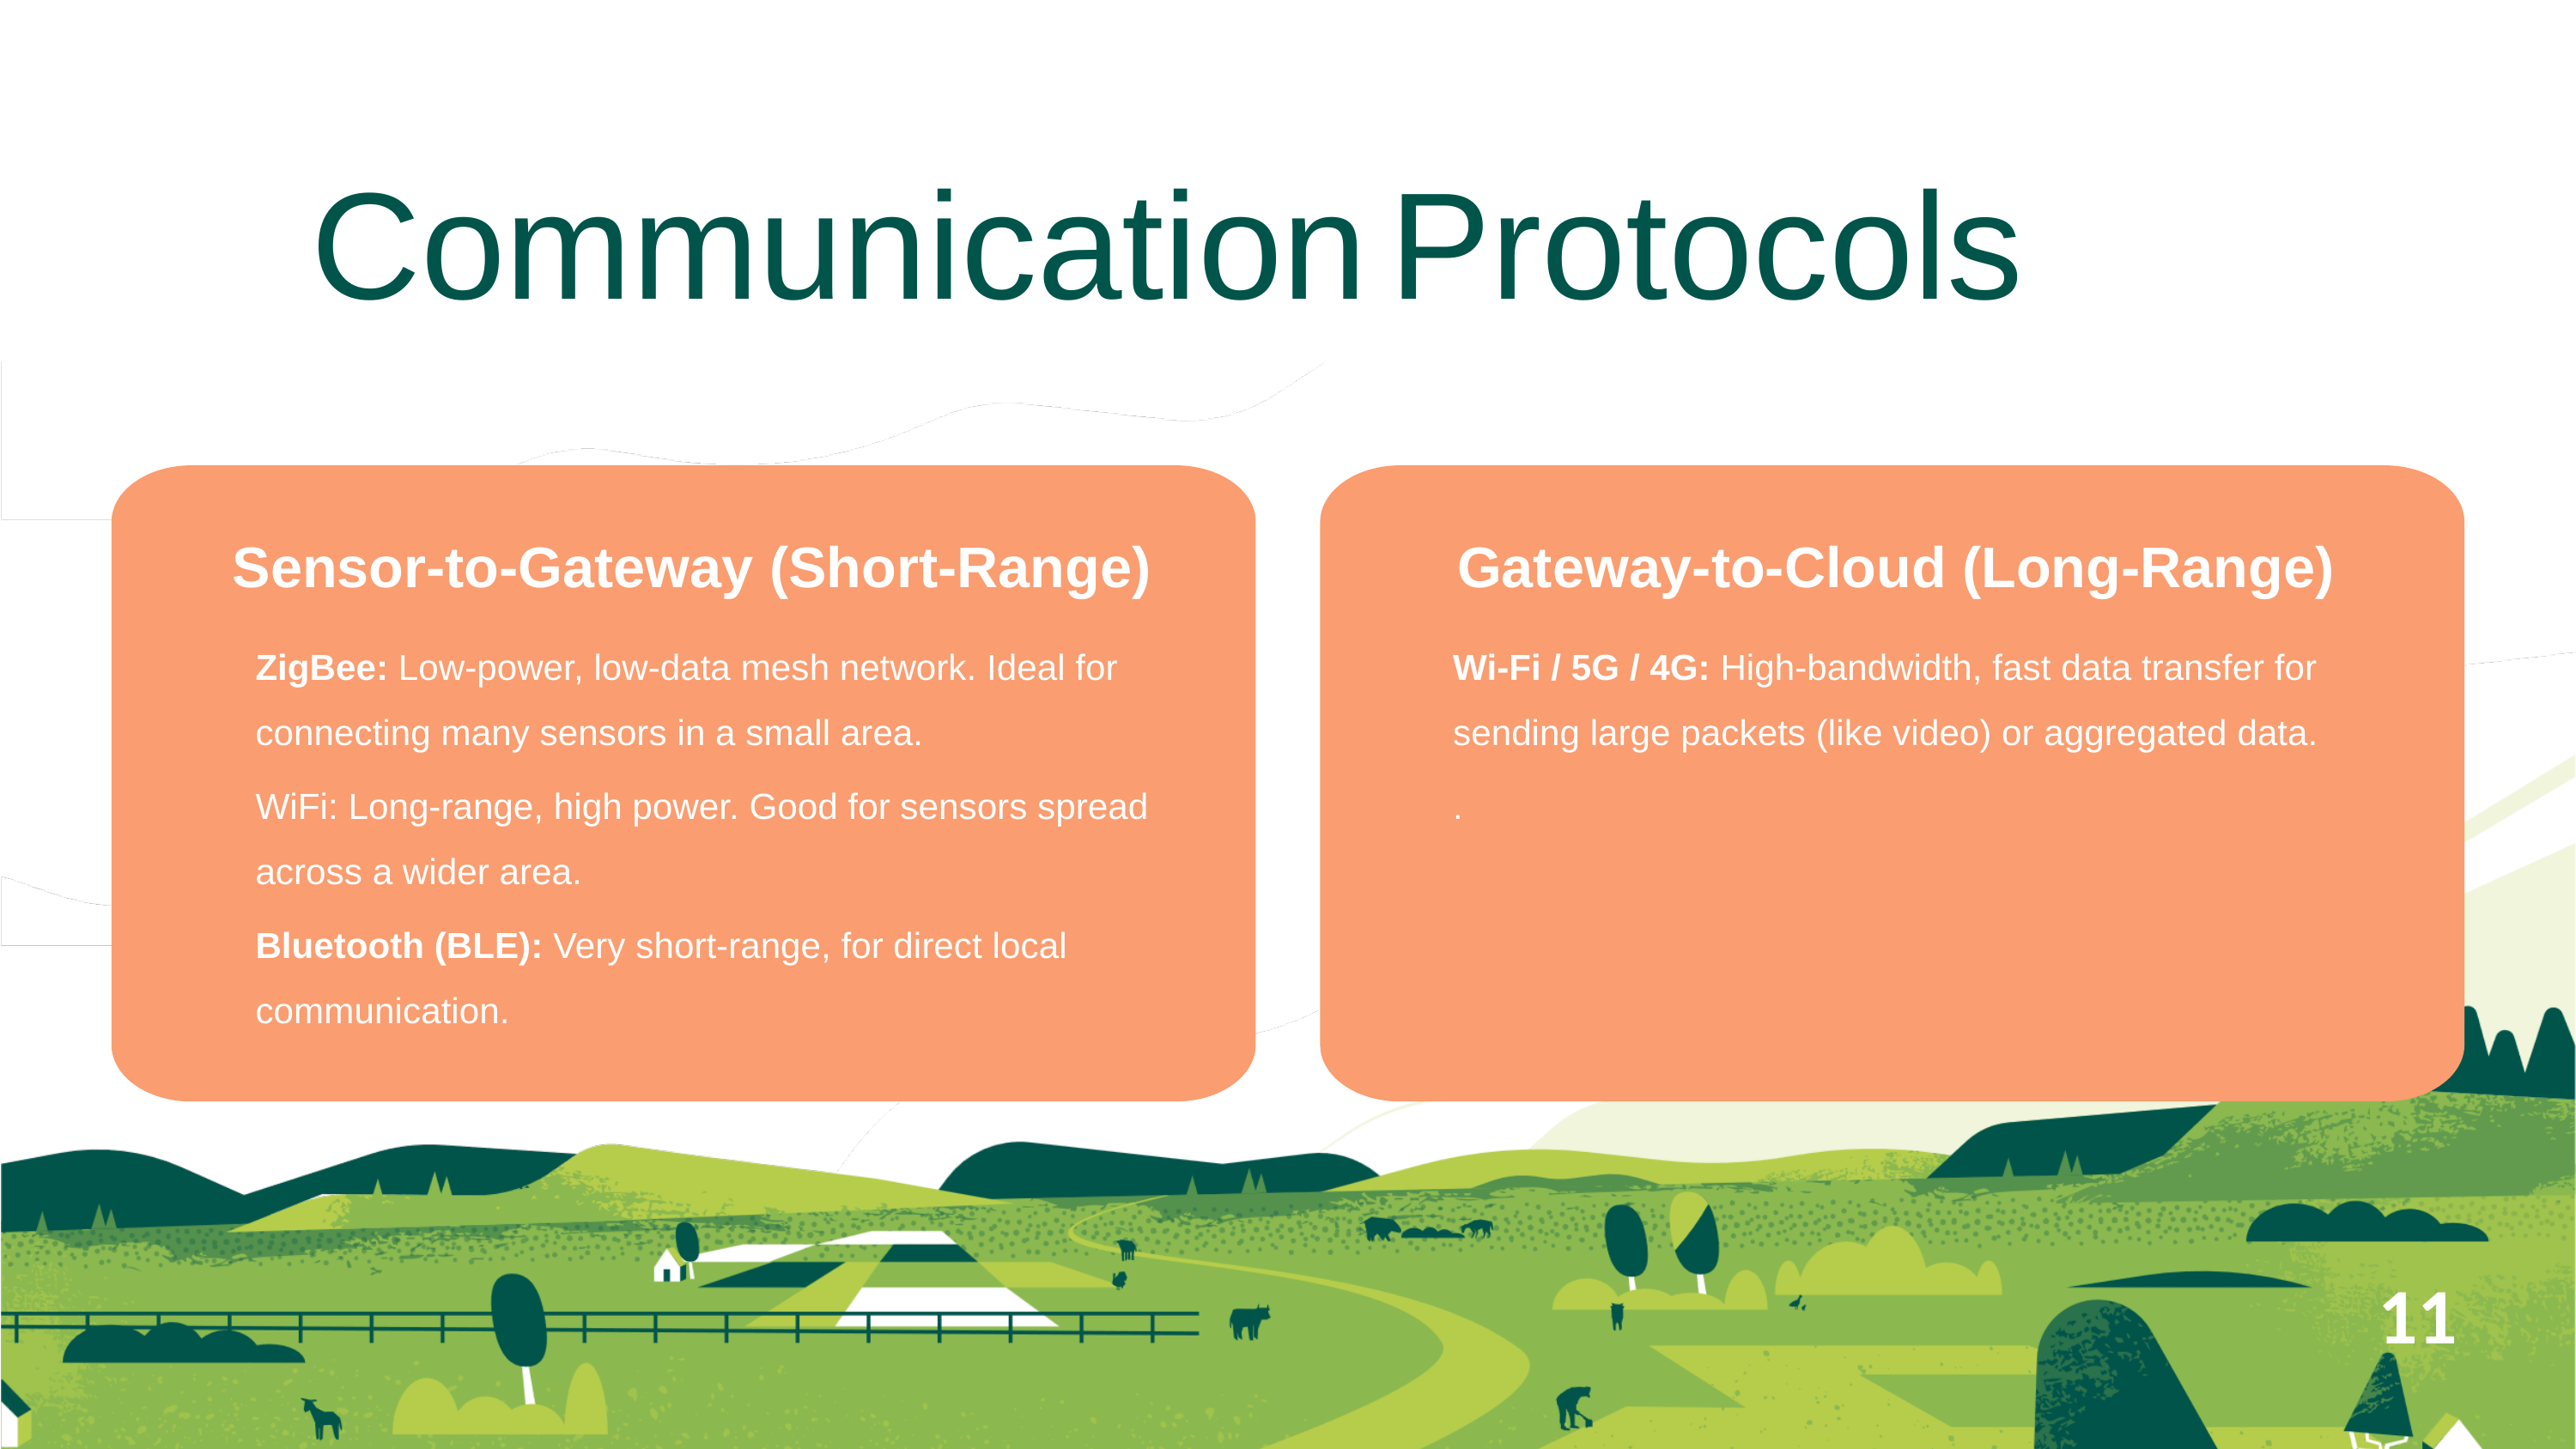

Communication Protocols

Sensor-to-Gateway (Short-Range)
Gateway-to-Cloud (Long-Range)
ZigBee: Low-power, low-data mesh network. Ideal for connecting many sensors in a small area.
Wi-Fi / 5G / 4G: High-bandwidth, fast data transfer for sending large packets (like video) or aggregated data.
WiFi: Long-range, high power. Good for sensors spread across a wider area.
.
Bluetooth (BLE): Very short-range, for direct local communication.
11